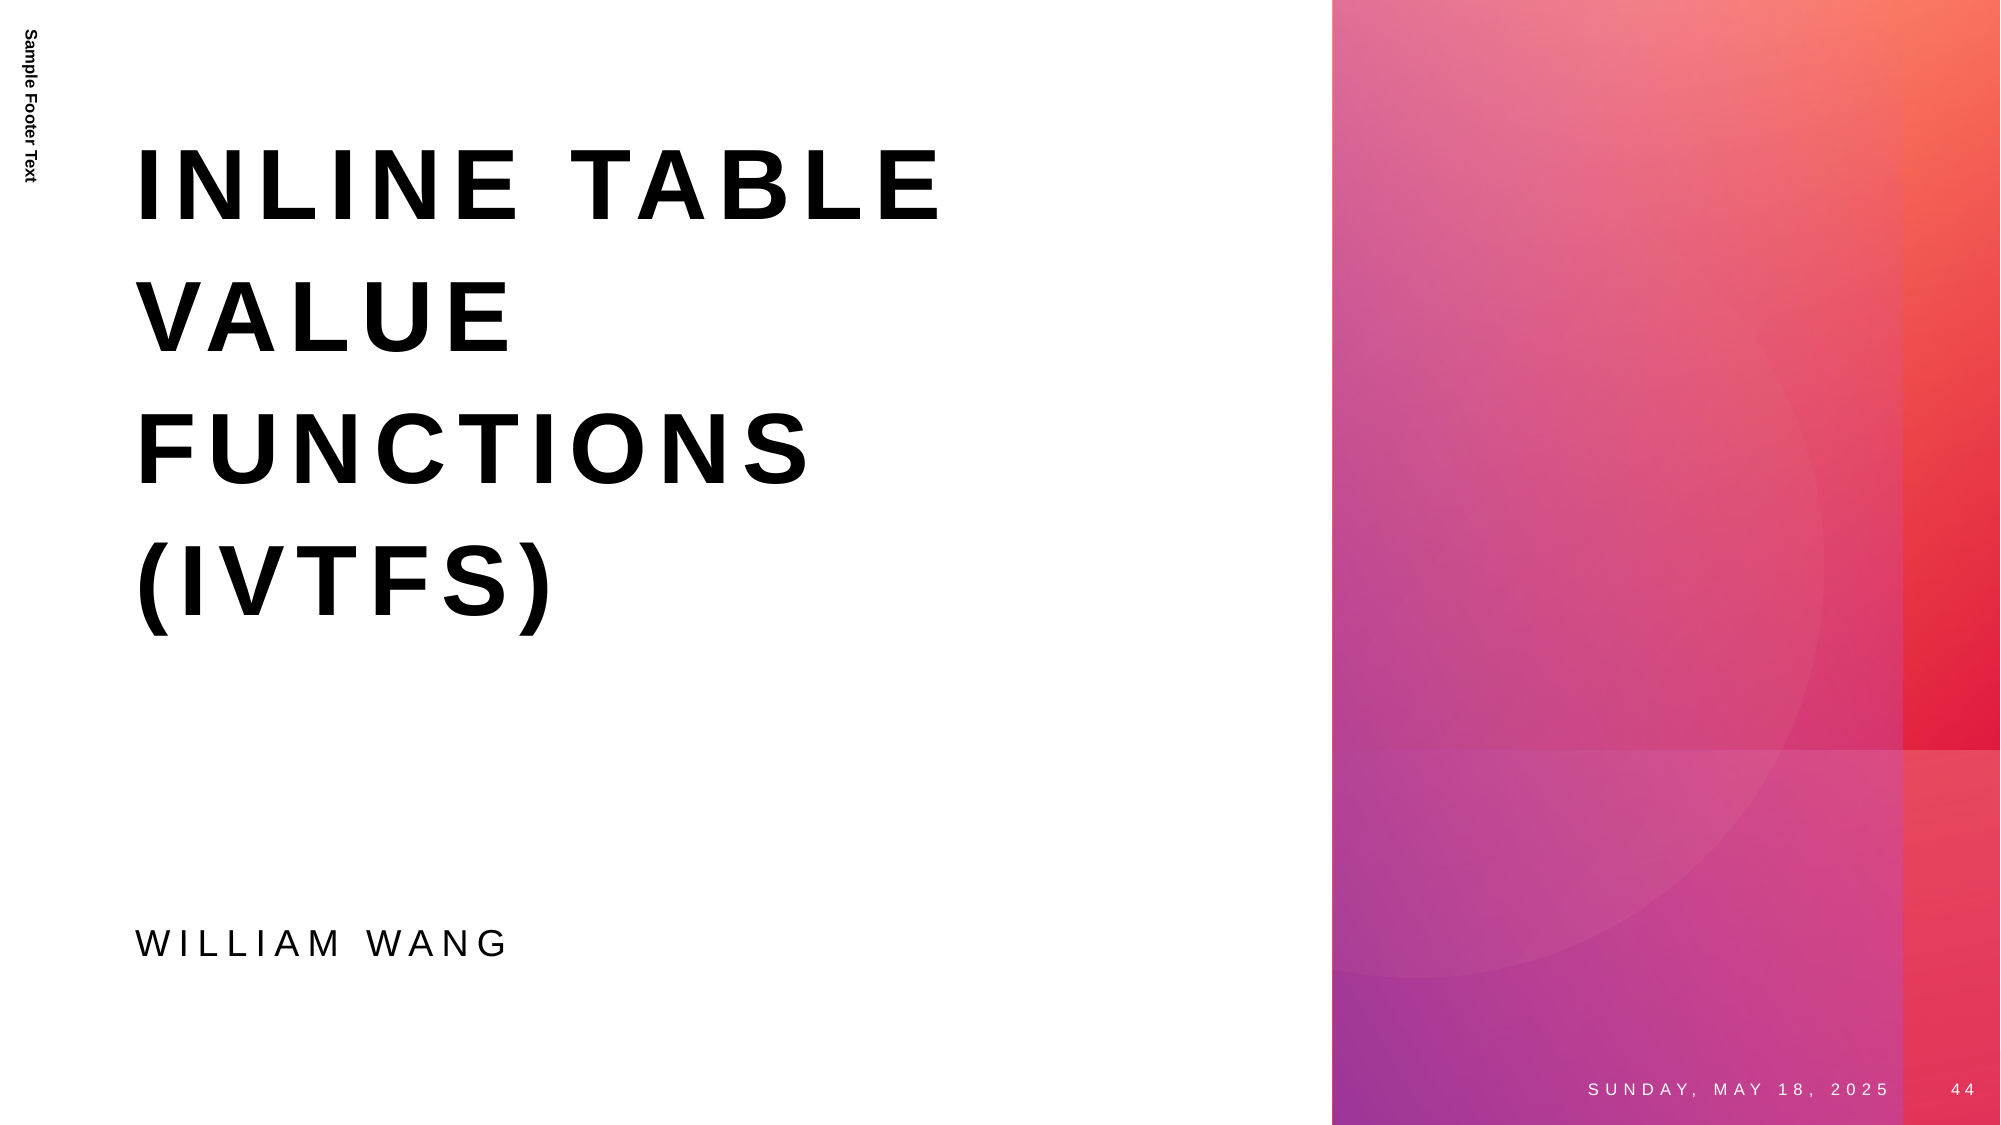

# Inline table value functions (IVTFs)
Sample Footer Text
WIlliam Wang
Sunday, May 18, 2025
44